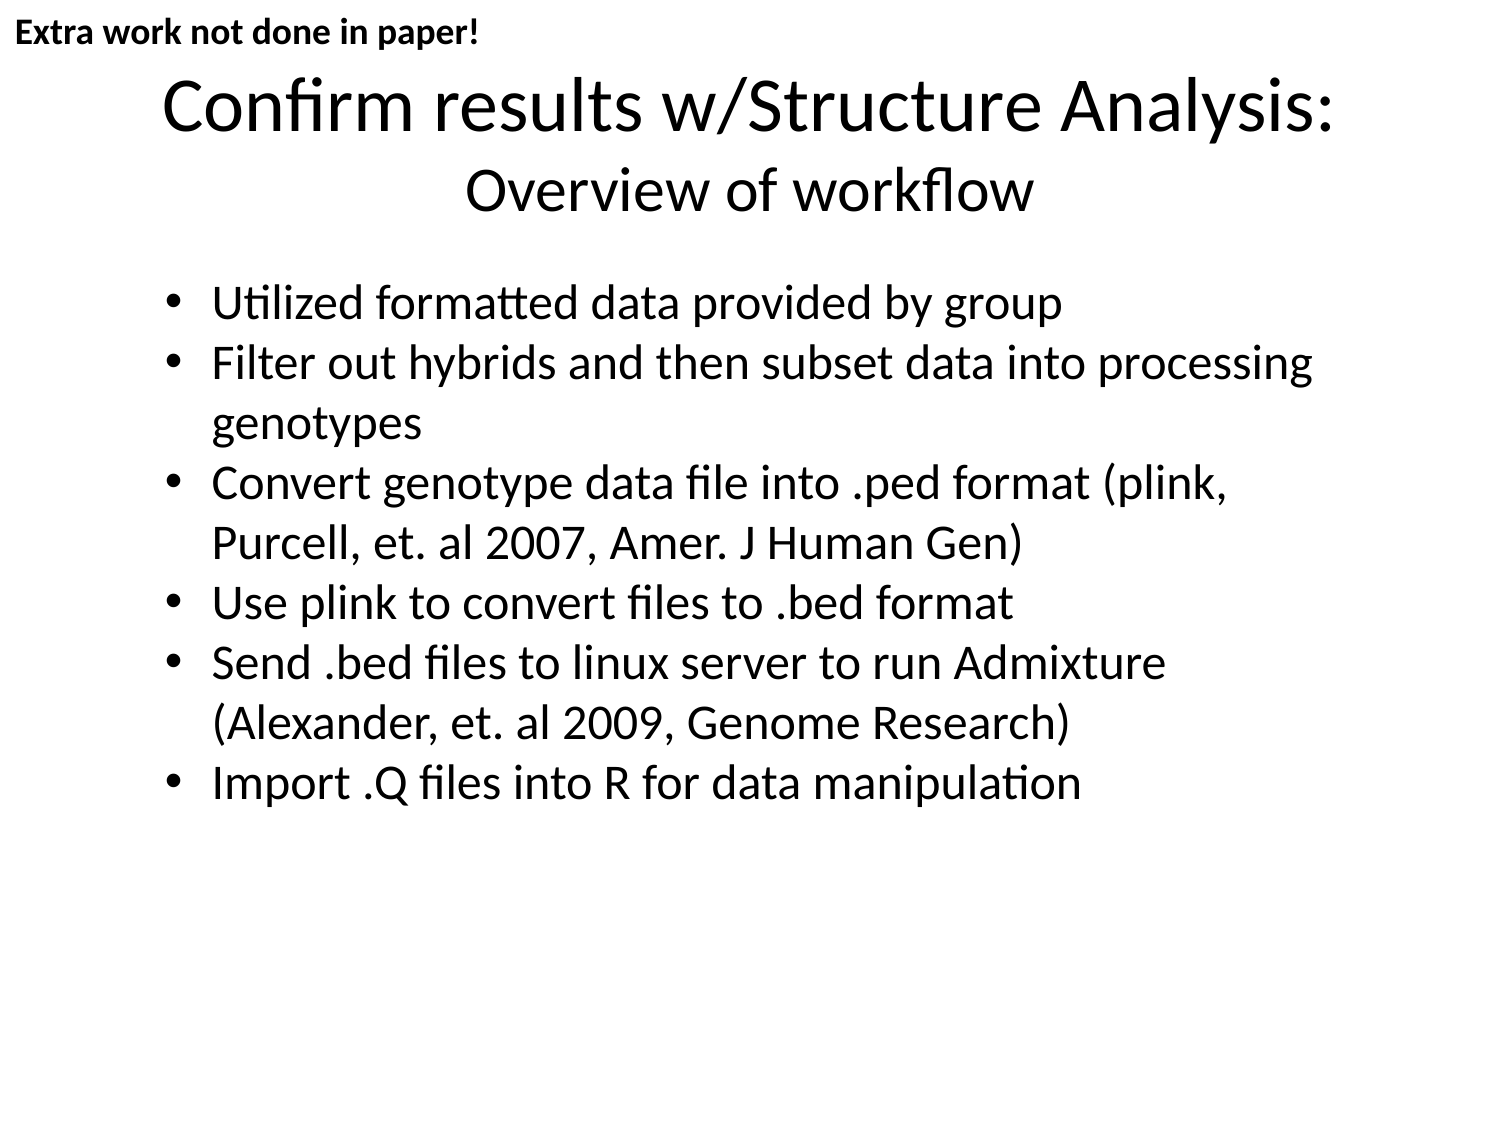

Extra work not done in paper!
# Confirm results w/Structure Analysis: Overview of workflow
Utilized formatted data provided by group
Filter out hybrids and then subset data into processing genotypes
Convert genotype data file into .ped format (plink, Purcell, et. al 2007, Amer. J Human Gen)
Use plink to convert files to .bed format
Send .bed files to linux server to run Admixture (Alexander, et. al 2009, Genome Research)
Import .Q files into R for data manipulation